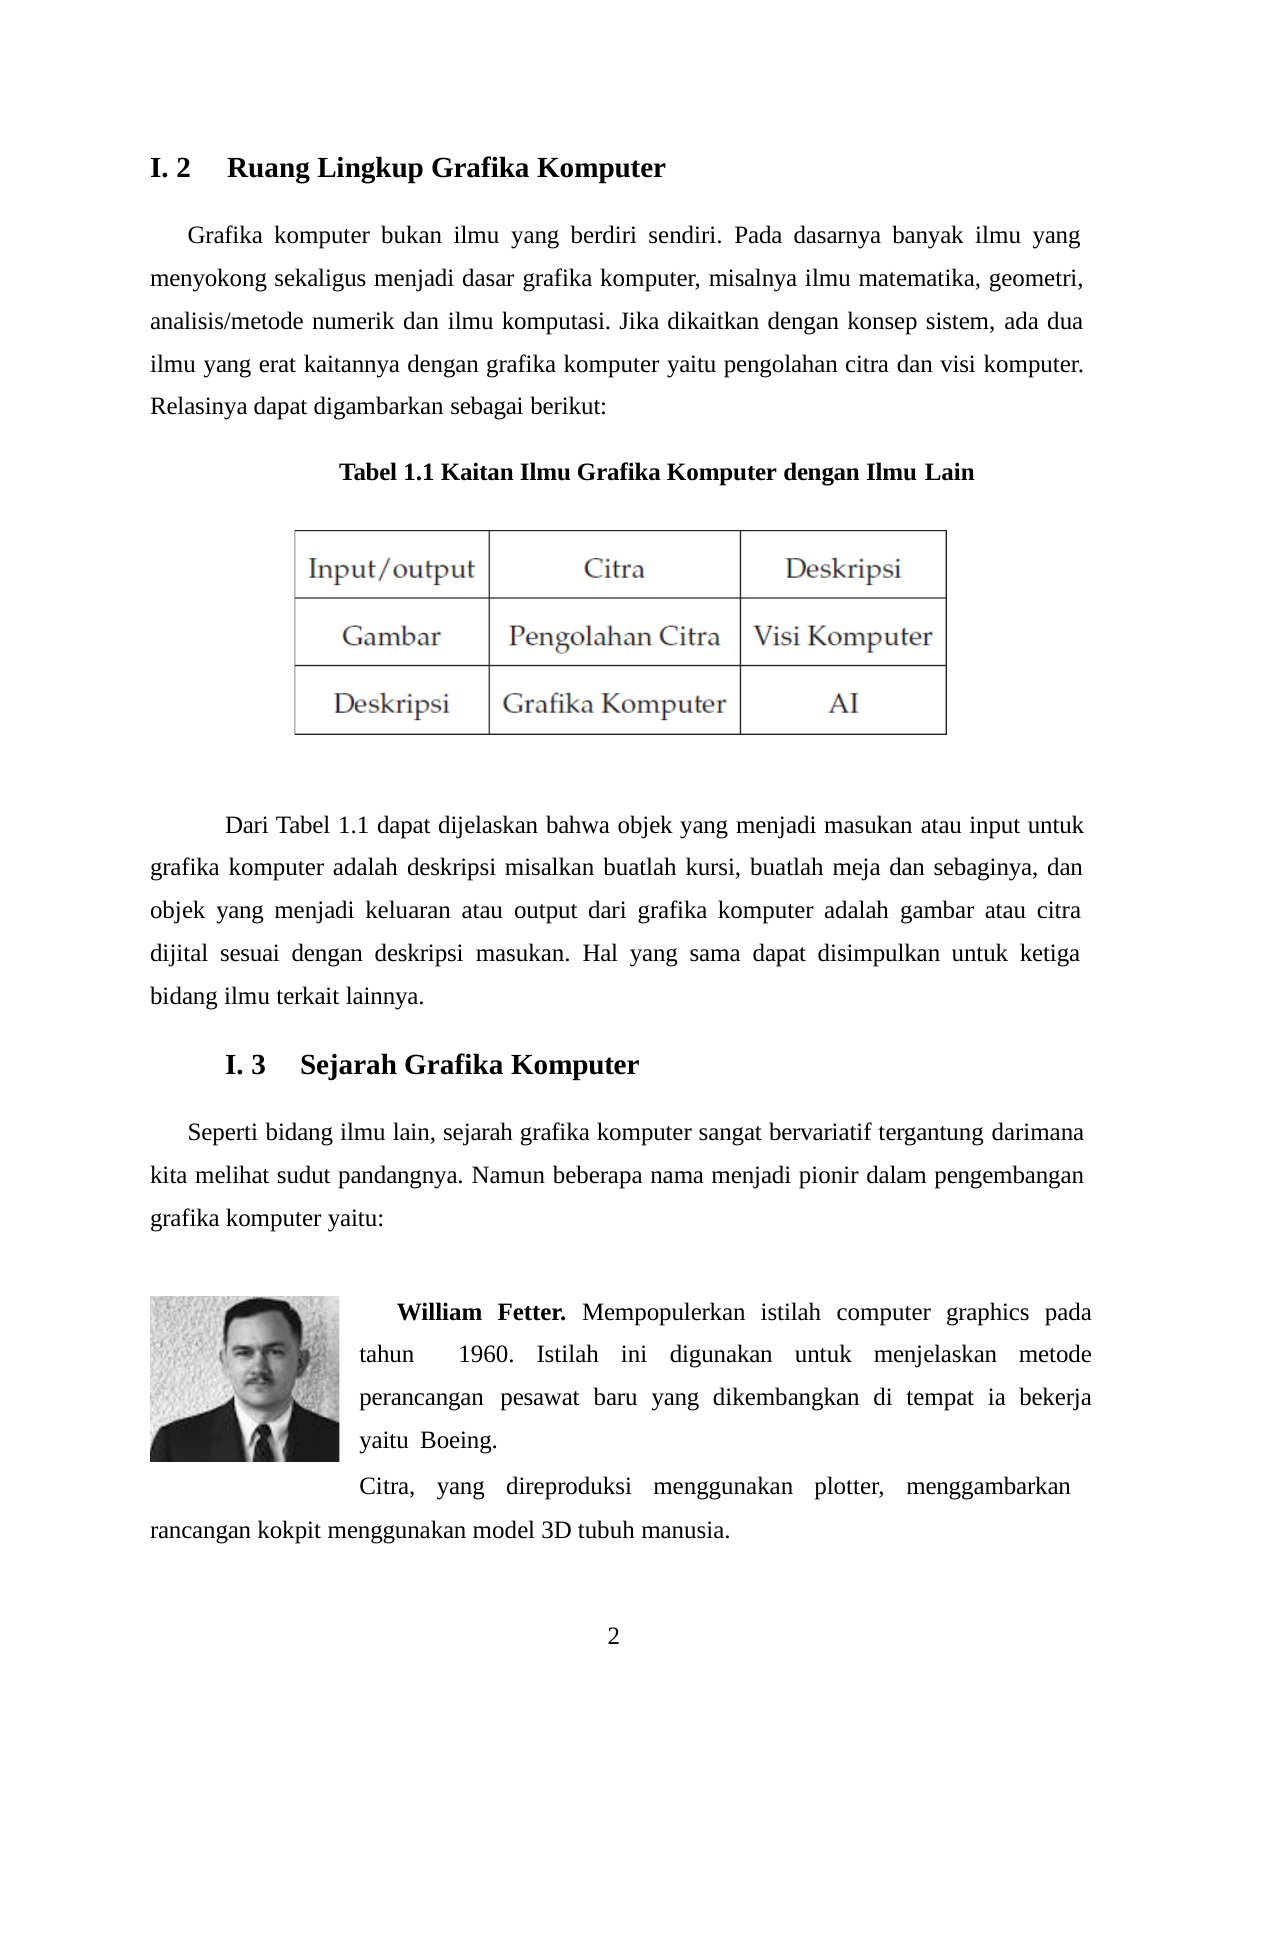

I. 2	Ruang Lingkup Grafika Komputer
Grafika komputer bukan ilmu yang berdiri sendiri. Pada dasarnya banyak ilmu yang  menyokong sekaligus menjadi dasar grafika komputer, misalnya ilmu matematika, geometri,  analisis/metode numerik dan ilmu komputasi. Jika dikaitkan dengan konsep sistem, ada dua  ilmu yang erat kaitannya dengan grafika komputer yaitu pengolahan citra dan visi komputer.  Relasinya dapat digambarkan sebagai berikut:

Tabel 1.1 Kaitan Ilmu Grafika Komputer dengan Ilmu Lain

Dari Tabel 1.1 dapat dijelaskan bahwa objek yang menjadi masukan atau input untuk  grafika komputer adalah deskripsi misalkan buatlah kursi, buatlah meja dan sebaginya, dan  objek yang menjadi keluaran atau output dari grafika komputer adalah gambar atau citra  dijital sesuai dengan deskripsi masukan. Hal yang sama dapat disimpulkan untuk ketiga  bidang ilmu terkait lainnya.

I. 3	Sejarah Grafika Komputer
Seperti bidang ilmu lain, sejarah grafika komputer sangat bervariatif tergantung darimana  kita melihat sudut pandangnya. Namun beberapa nama menjadi pionir dalam pengembangan  grafika komputer yaitu:

William Fetter. Mempopulerkan istilah computer graphics pada tahun  1960. Istilah ini digunakan untuk menjelaskan metode perancangan  pesawat baru yang dikembangkan di tempat ia bekerja yaitu Boeing.
Citra, yang direproduksi menggunakan plotter, menggambarkan  rancangan kokpit menggunakan model 3D tubuh manusia.

2